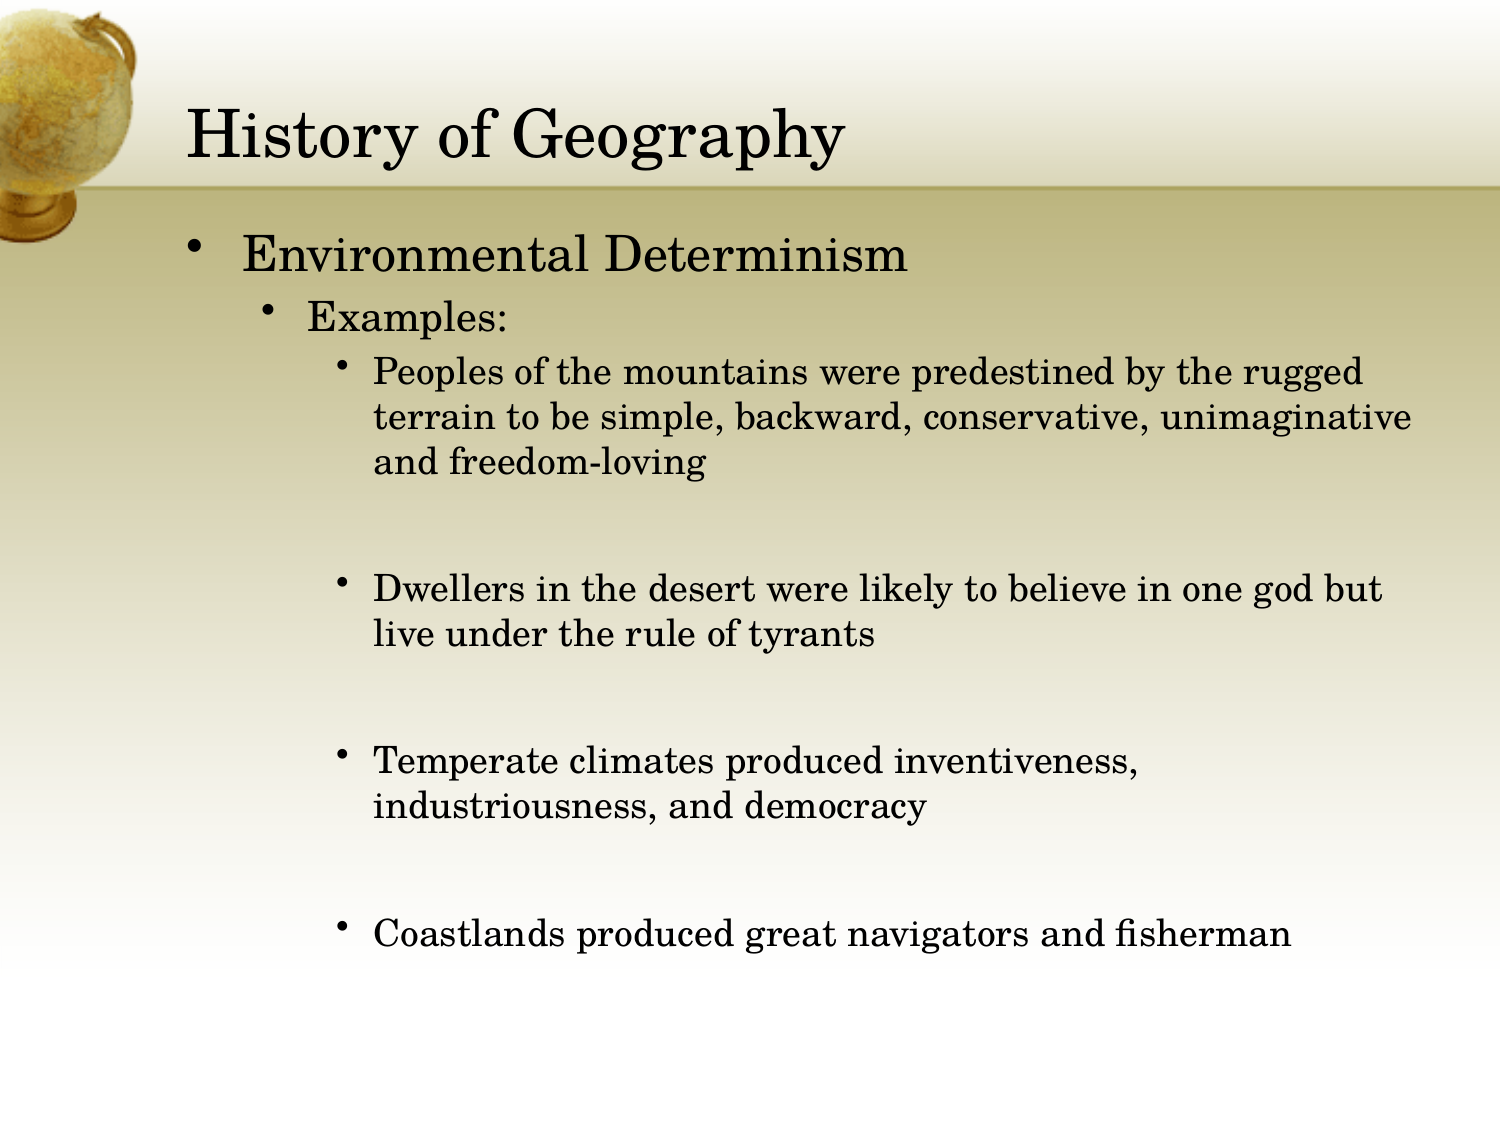

# History of Geography
Environmental Determinism
Examples:
Peoples of the mountains were predestined by the rugged terrain to be simple, backward, conservative, unimaginative and freedom-loving

Dwellers in the desert were likely to believe in one god but live under the rule of tyrants

Temperate climates produced inventiveness, industriousness, and democracy

Coastlands produced great navigators and fisherman